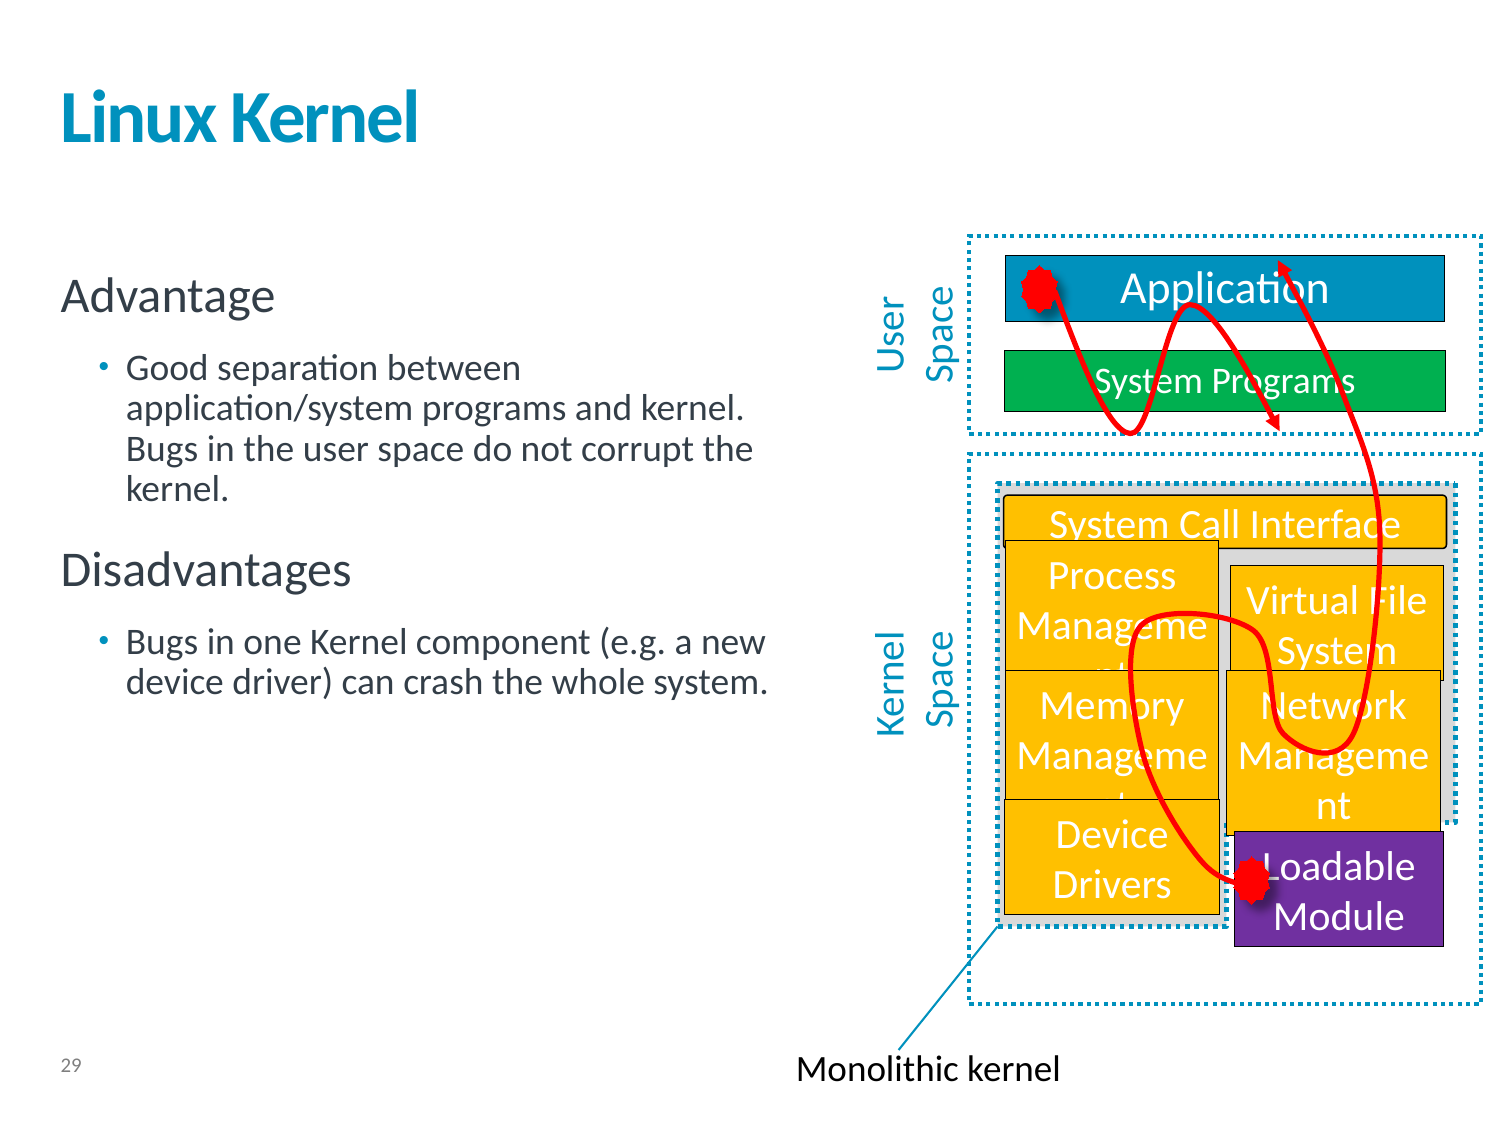

# Linux Kernel

Application

Advantage
Good separation between application/system programs and kernel. Bugs in the user space do not corrupt the kernel.
Disadvantages
Bugs in one Kernel component (e.g. a new device driver) can crash the whole system.
User
Space

System Programs

System Call Interface

Process Management
Virtual File System
Kernel
Space
Memory Management
Network Management
Device Drivers
Loadable Module

Monolithic kernel
29